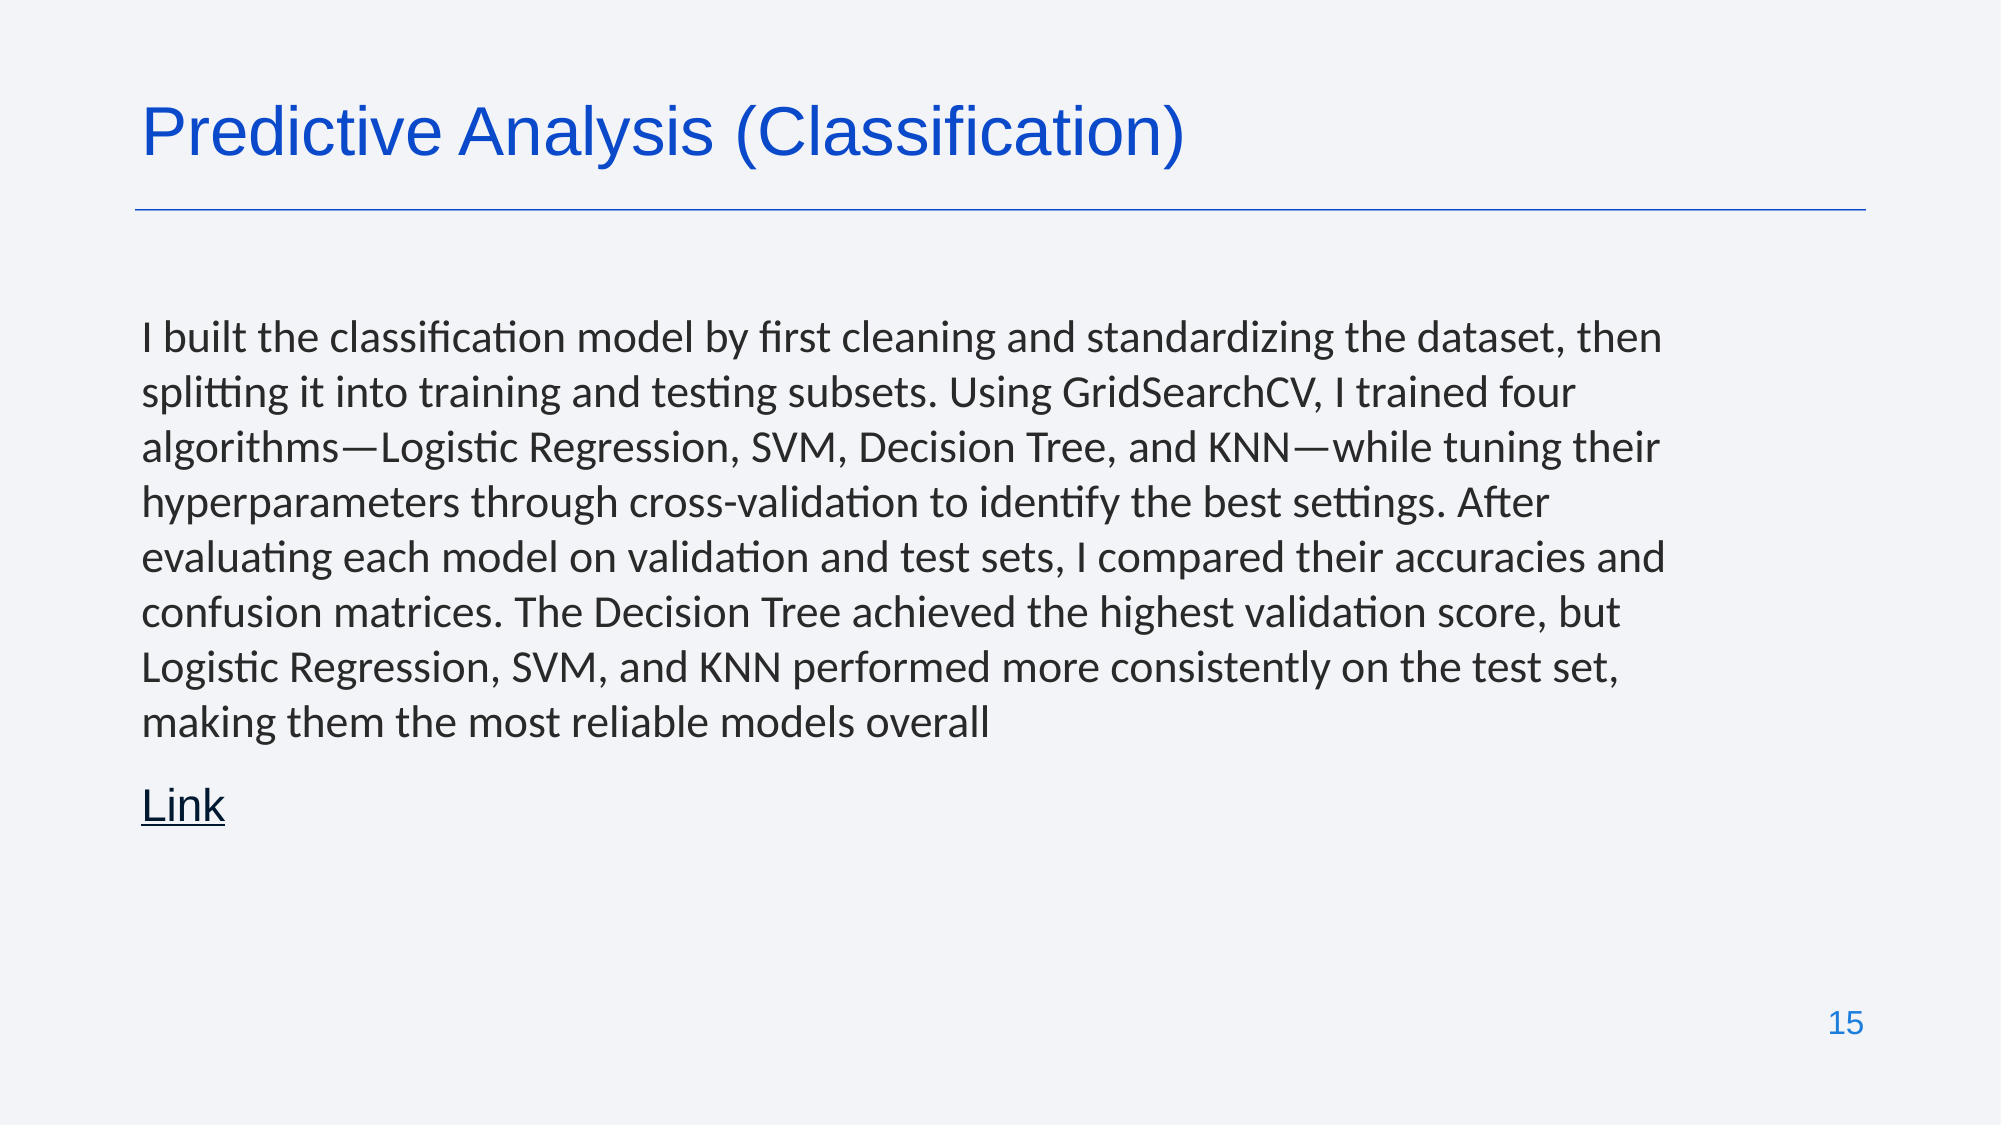

Predictive Analysis (Classification)
I built the classification model by first cleaning and standardizing the dataset, then splitting it into training and testing subsets. Using GridSearchCV, I trained four algorithms—Logistic Regression, SVM, Decision Tree, and KNN—while tuning their hyperparameters through cross-validation to identify the best settings. After evaluating each model on validation and test sets, I compared their accuracies and confusion matrices. The Decision Tree achieved the highest validation score, but Logistic Regression, SVM, and KNN performed more consistently on the test set, making them the most reliable models overall
Link

15